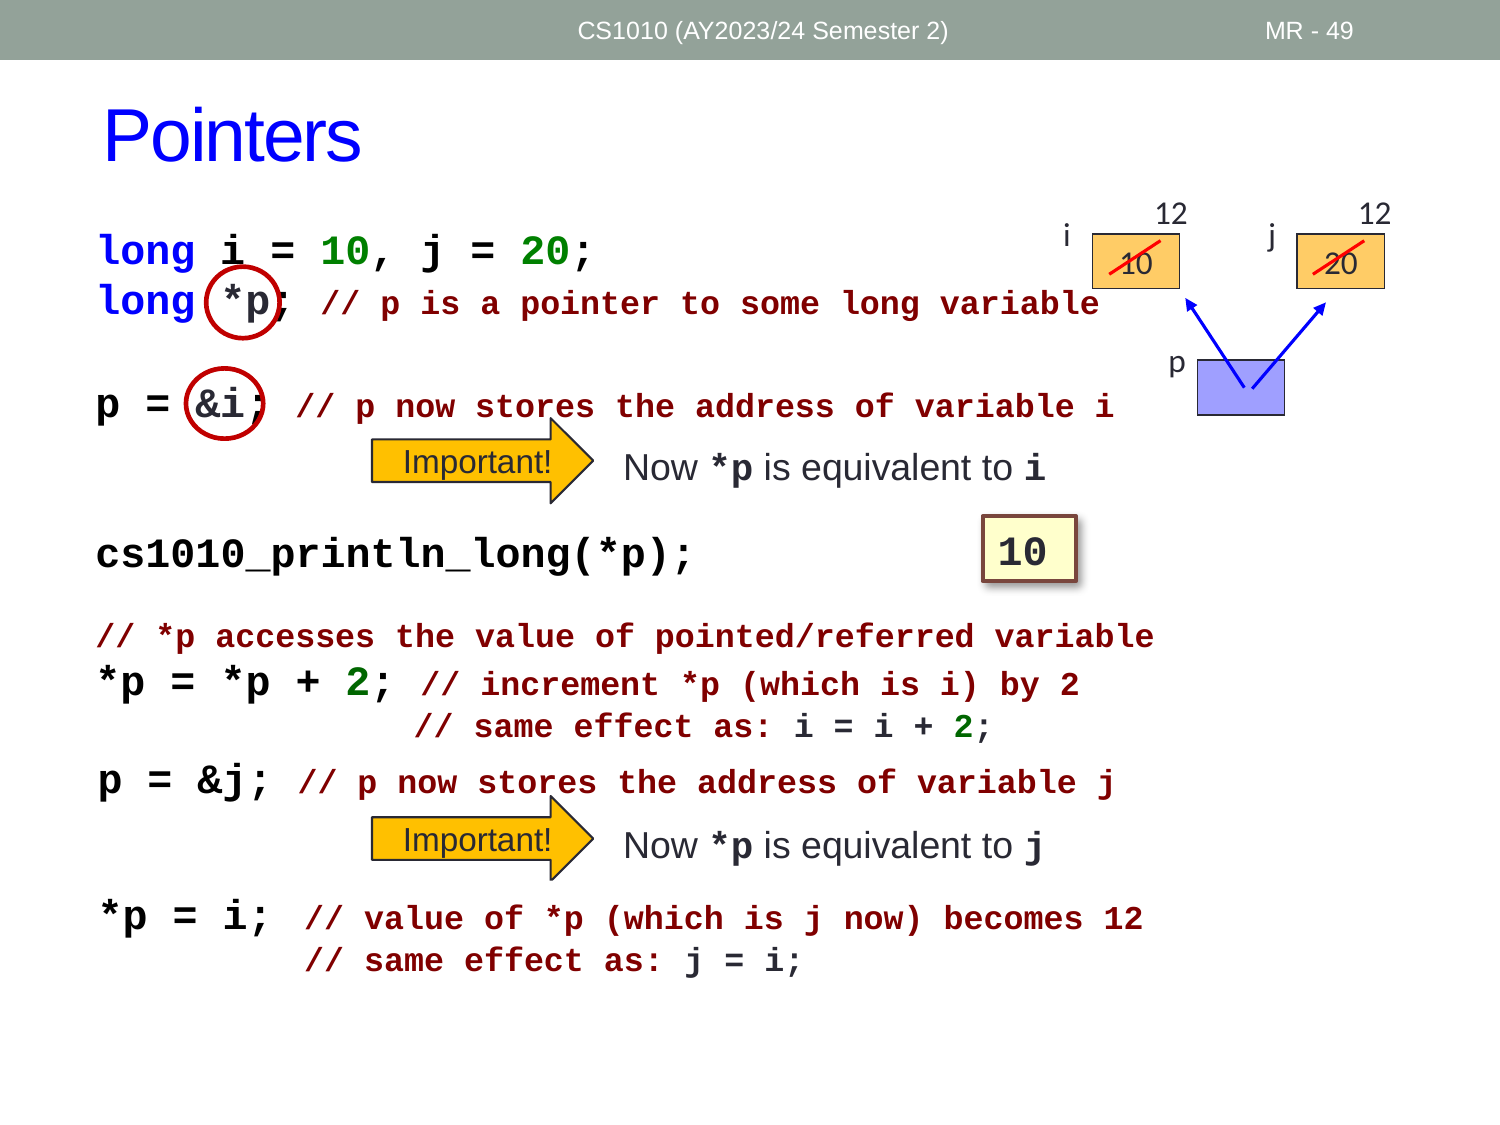

CS1010 (AY2023/24 Semester 2)
MR - 49
# Pointers
12
12
i
10
j
20
long i = 10, j = 20;
long *p; // p is a pointer to some long variable

p

p = &i; // p now stores the address of variable i

cs1010_println_long(*p);

Important!
Now *p is equivalent to i
10
// *p accesses the value of pointed/referred variable
*p = *p + 2; // increment *p (which is i) by 2
	// same effect as: i = i + 2;
p = &j; // p now stores the address of variable j

Important!
Now *p is equivalent to j
*p = i;	// value of *p (which is j now) becomes 12
	// same effect as: j = i;